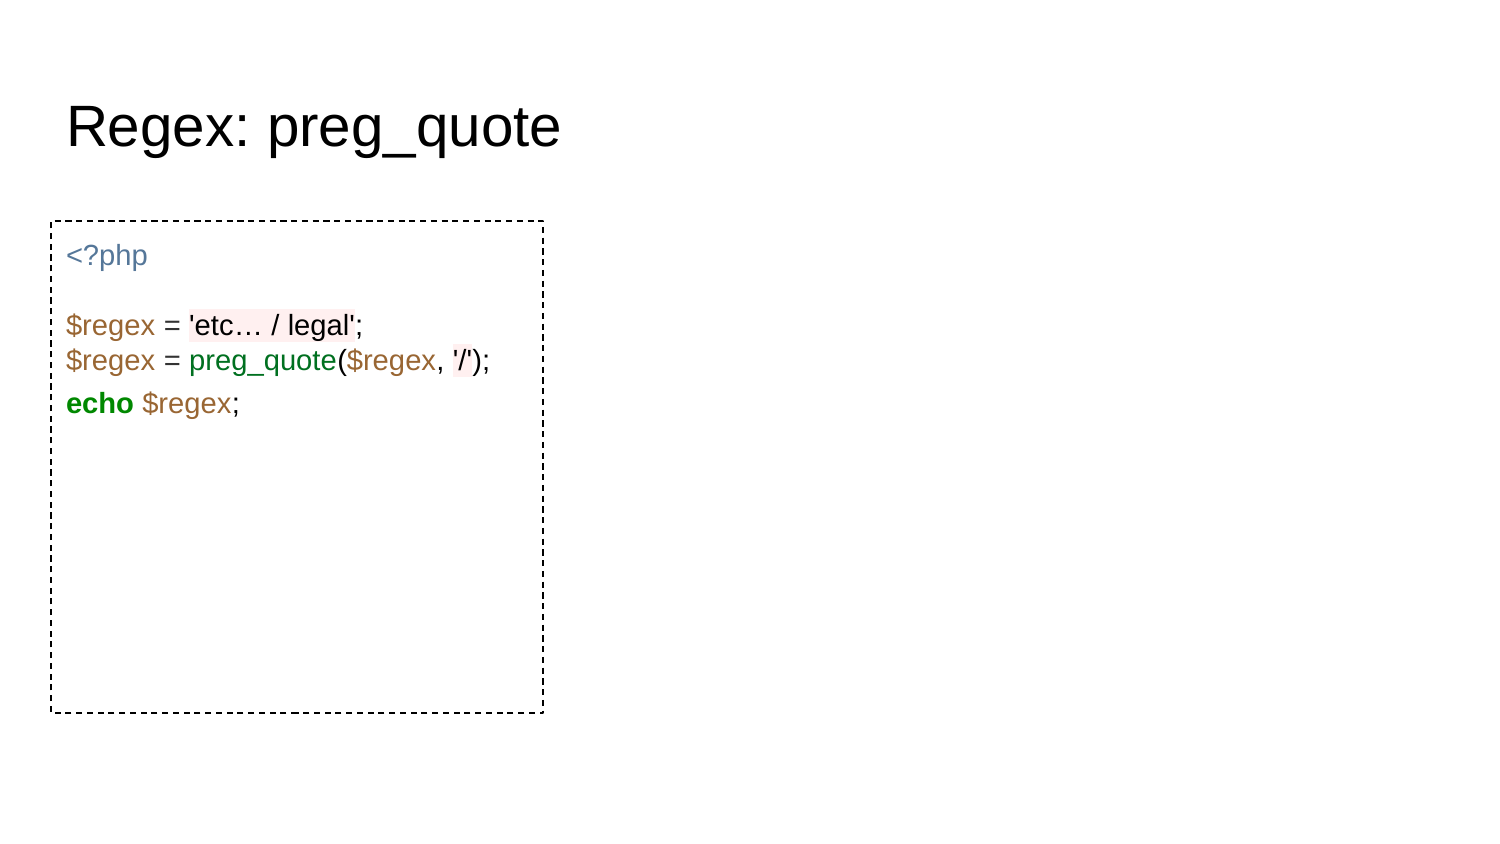

# Regex: preg_quote
<?php

$regex = 'etc… / legal';
$regex = preg_quote($regex, '/');
echo $regex;